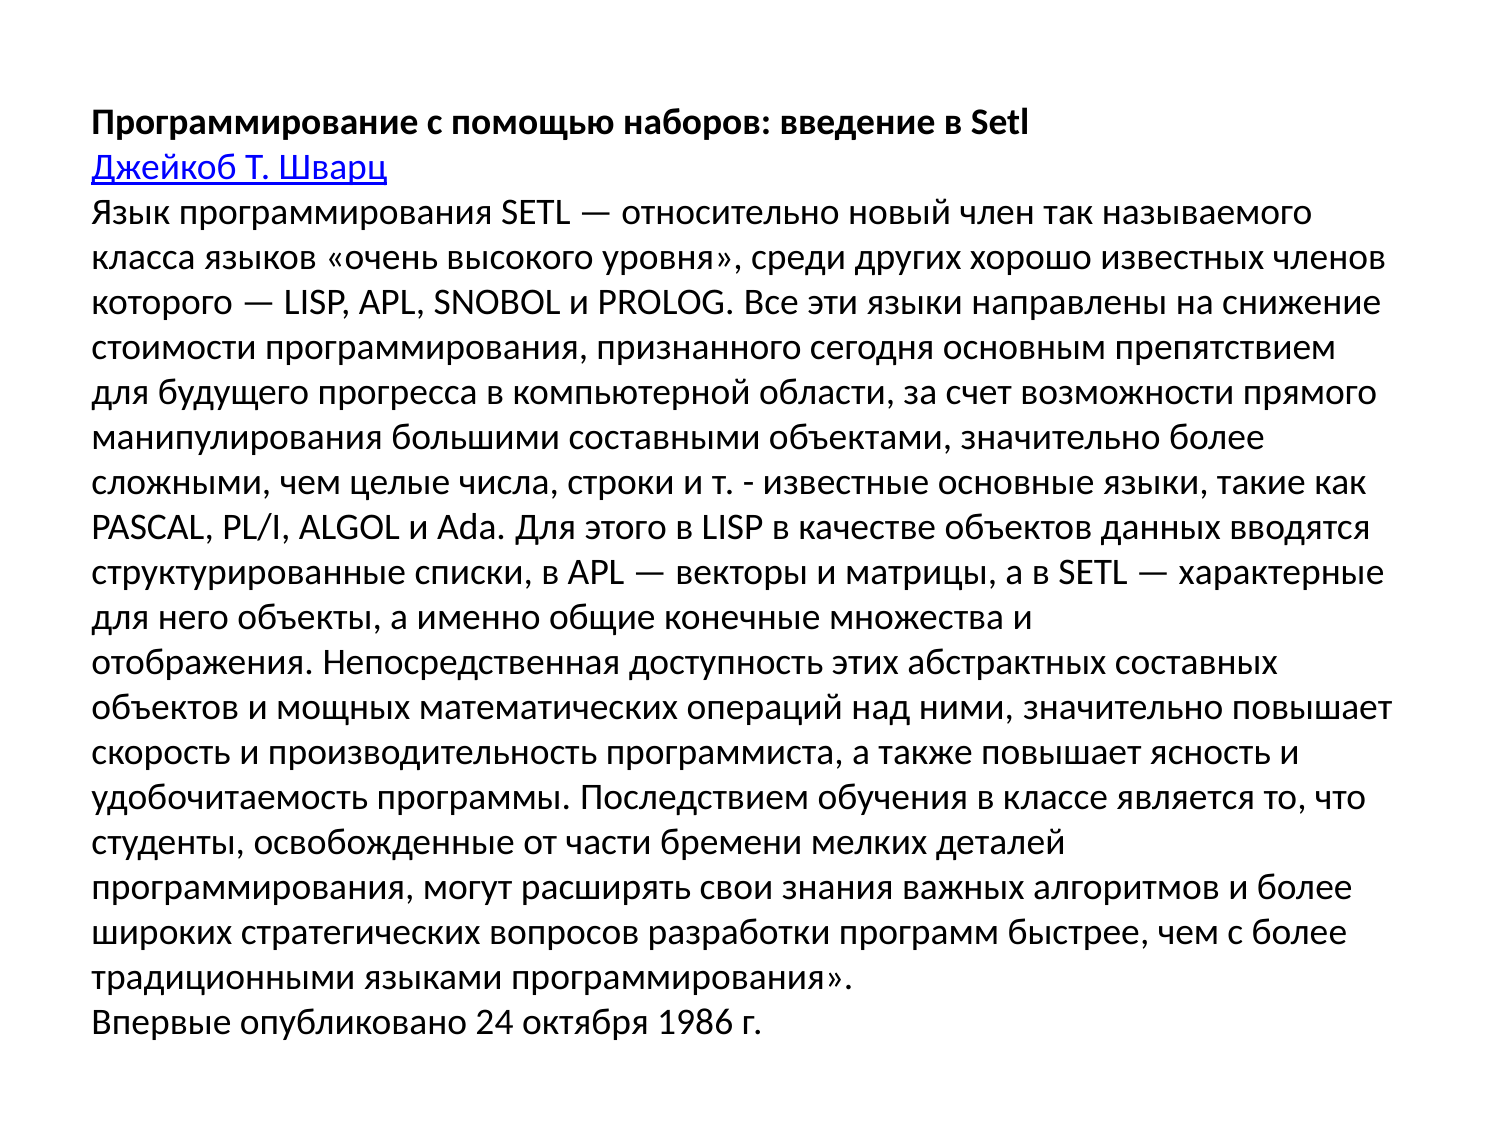

Программирование с помощью наборов: введение в Setl
Джейкоб Т. Шварц
Язык программирования SETL — относительно новый член так называемого класса языков «очень высокого уровня», среди других хорошо известных членов которого — LISP, APL, SNOBOL и PROLOG. Все эти языки направлены на снижение стоимости программирования, признанного сегодня основным препятствием для будущего прогресса в компьютерной области, за счет возможности прямого манипулирования большими составными объектами, значительно более сложными, чем целые числа, строки и т. - известные основные языки, такие как PASCAL, PL/I, ALGOL и Ada. Для этого в LISP в качестве объектов данных вводятся структурированные списки, в APL — векторы и матрицы, а в SETL — характерные для него объекты, а именно общие конечные множества и отображения. Непосредственная доступность этих абстрактных составных объектов и мощных математических операций над ними, значительно повышает скорость и производительность программиста, а также повышает ясность и удобочитаемость программы. Последствием обучения в классе является то, что студенты, освобожденные от части бремени мелких деталей программирования, могут расширять свои знания важных алгоритмов и более широких стратегических вопросов разработки программ быстрее, чем с более традиционными языками программирования».
Впервые опубликовано 24 октября 1986 г.